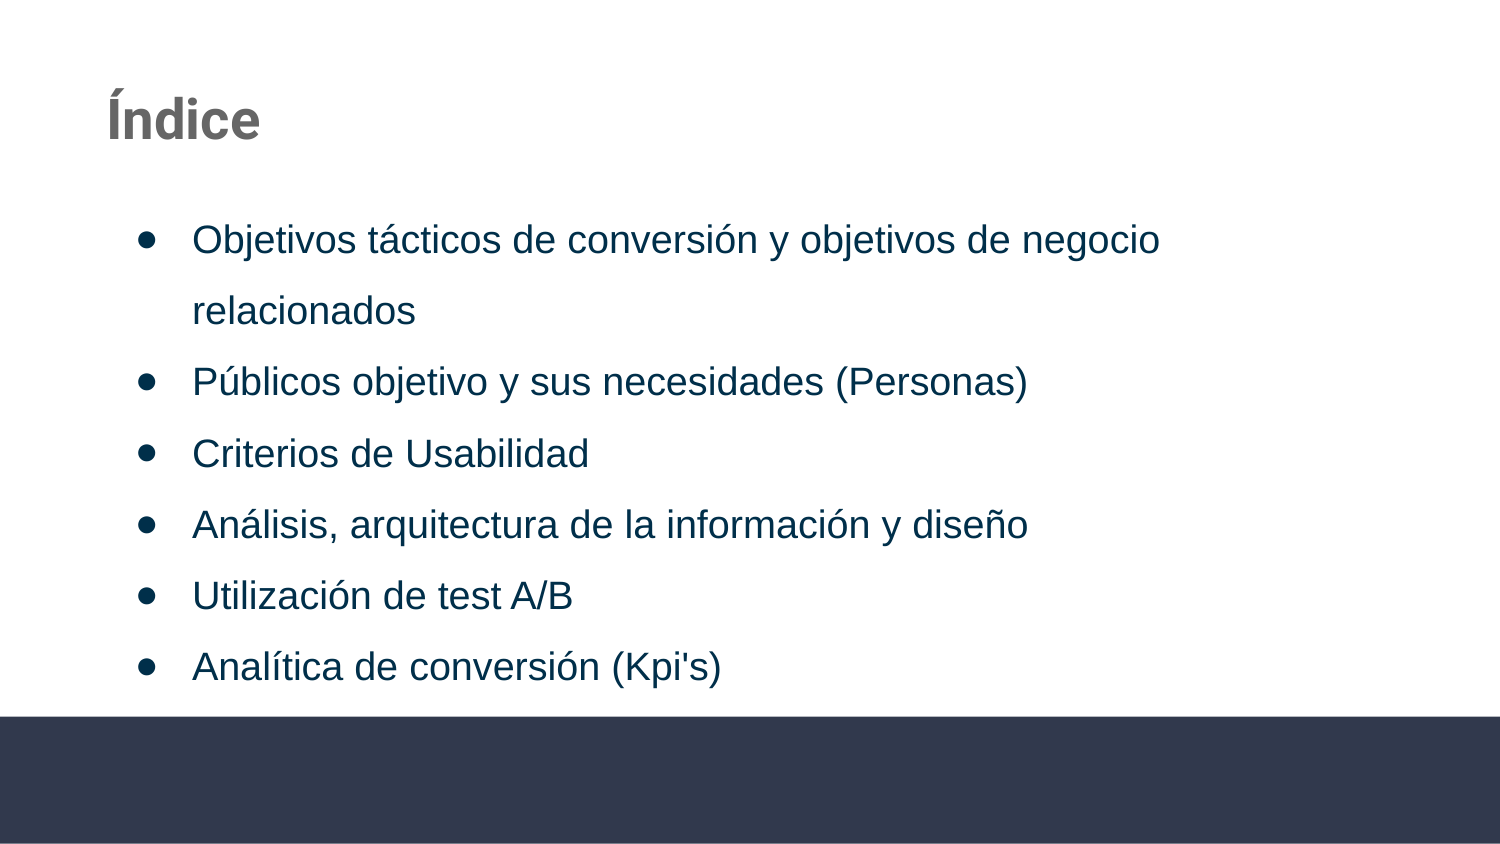

Índice
Objetivos tácticos de conversión y objetivos de negocio relacionados
Públicos objetivo y sus necesidades (Personas)
Criterios de Usabilidad
Análisis, arquitectura de la información y diseño
Utilización de test A/B
Analítica de conversión (Kpi's)